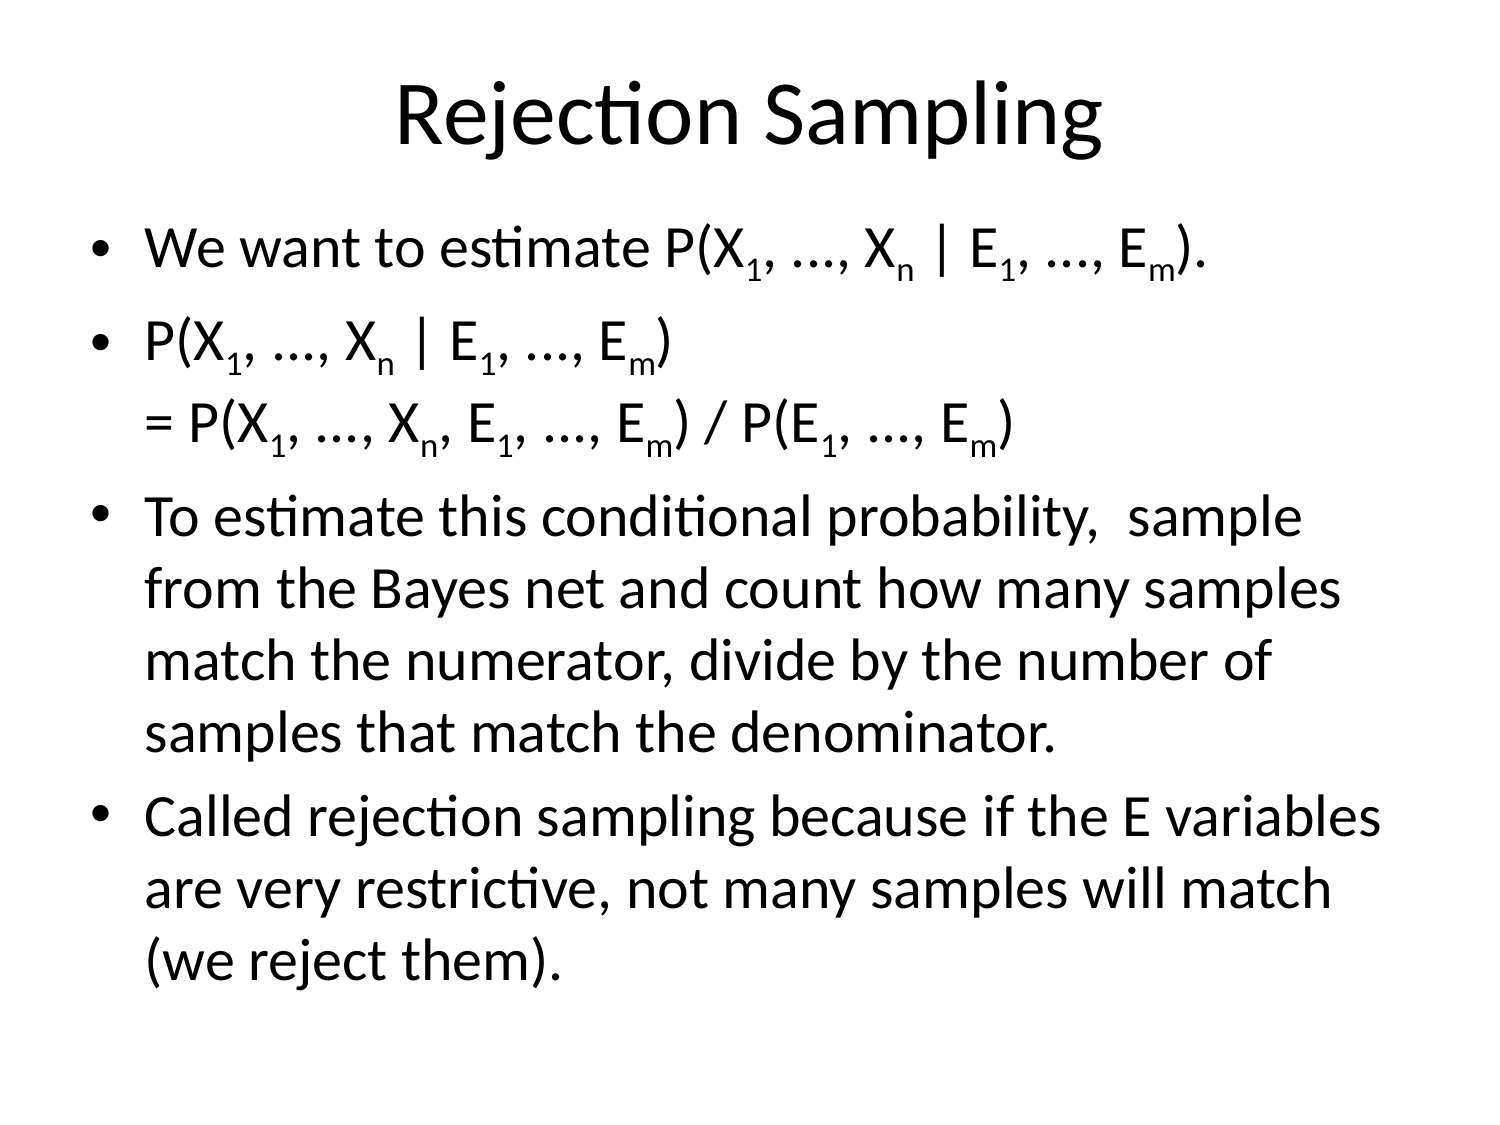

# Rejection Sampling
We want to estimate P(X1, ..., Xn | E1, ..., Em).
P(X1, ..., Xn | E1, ..., Em)
= P(X1, ..., Xn, E1, ..., Em) / P(E1, ..., Em)
To estimate this conditional probability,  sample from the Bayes net and count how many samples match the numerator, divide by the number of samples that match the denominator.
Called rejection sampling because if the E variables are very restrictive, not many samples will match (we reject them).